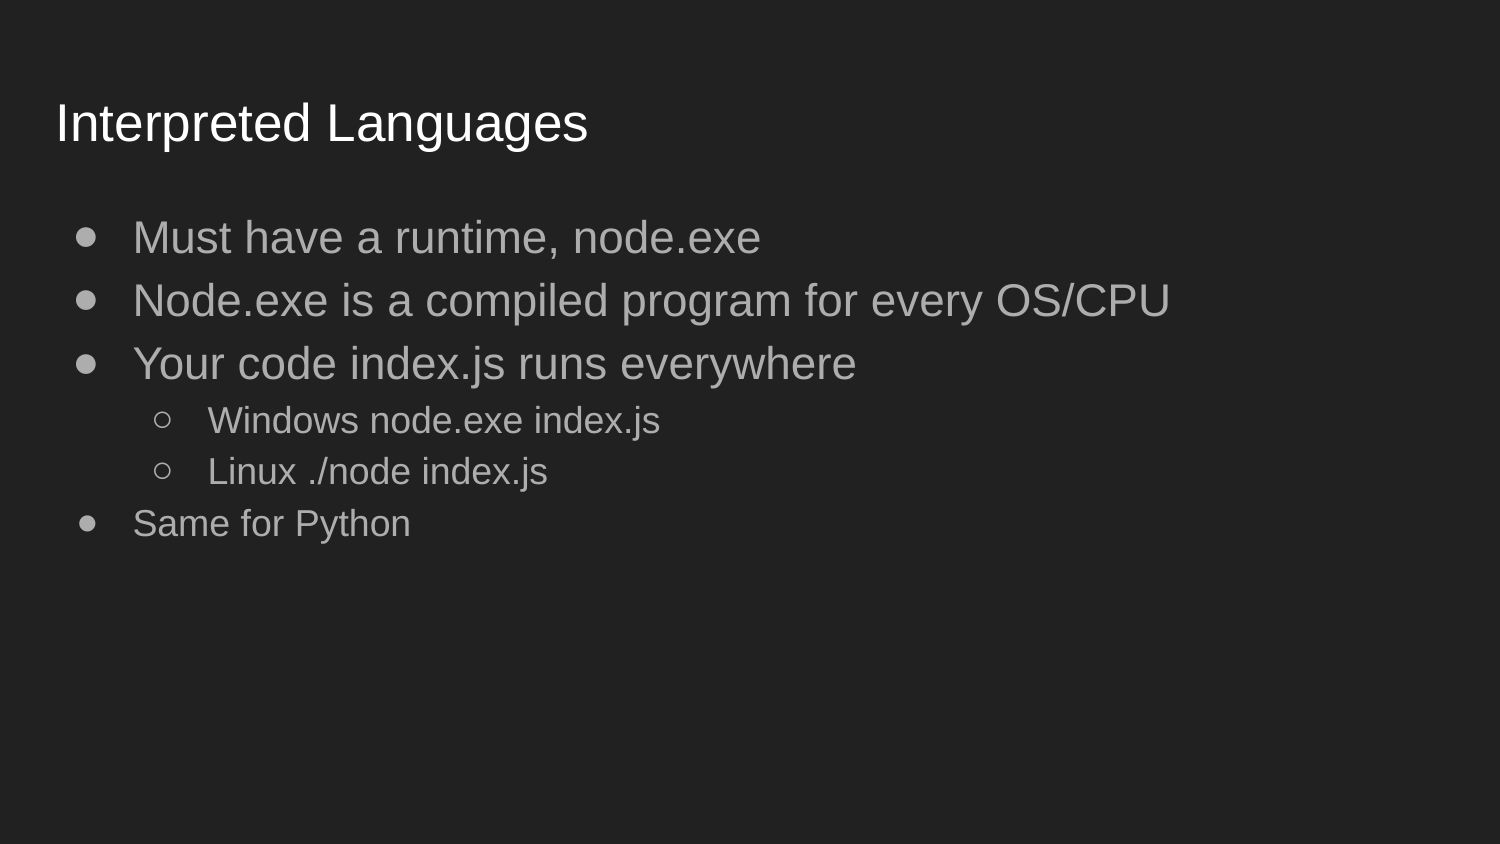

# Interpreted Languages
Must have a runtime, node.exe
Node.exe is a compiled program for every OS/CPU
Your code index.js runs everywhere
Windows node.exe index.js
Linux ./node index.js
Same for Python